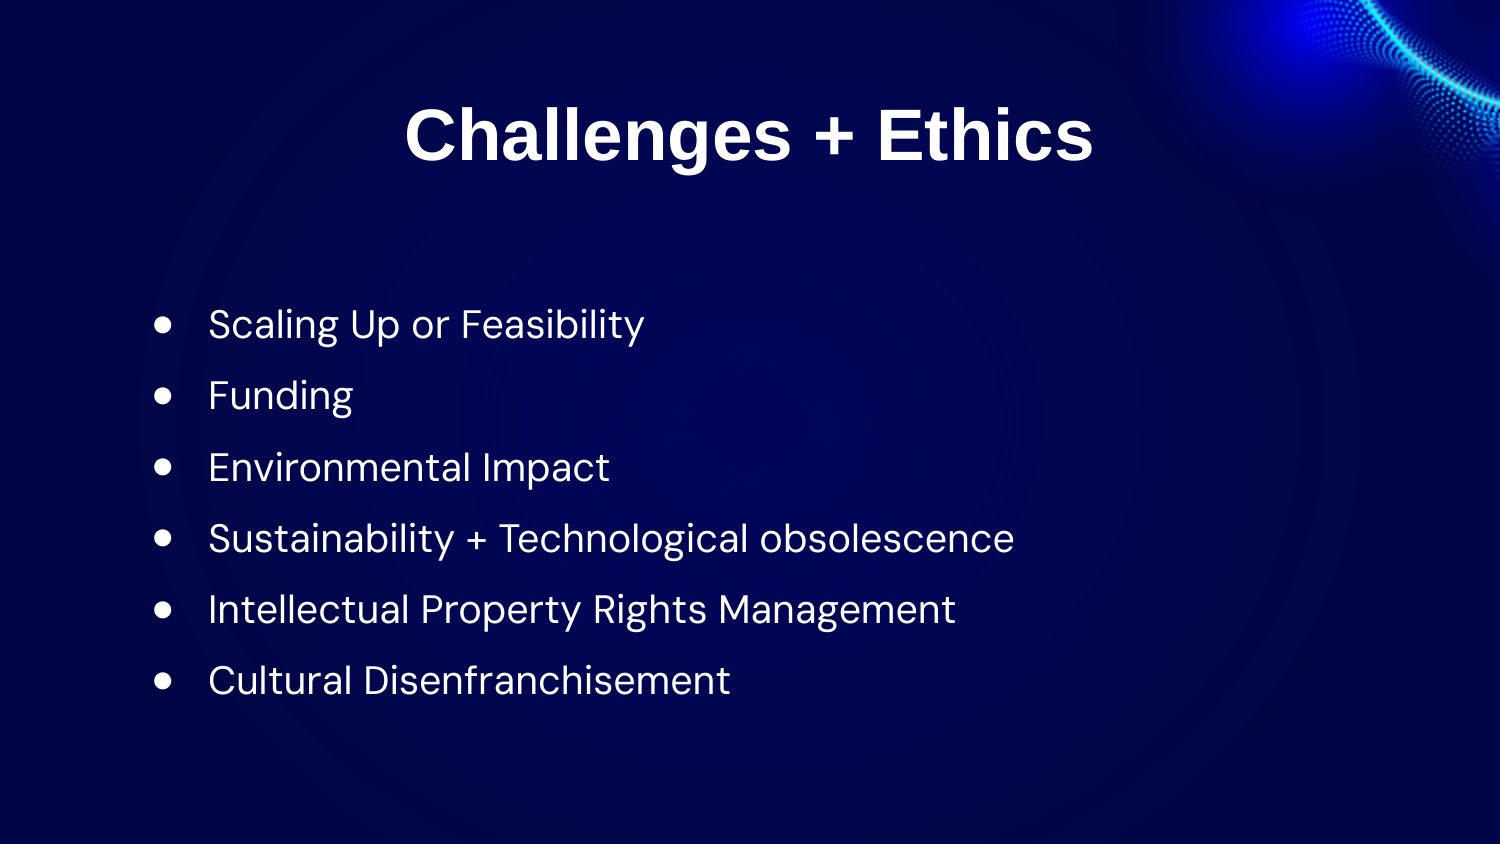

# Challenges + Ethics
Scaling Up or Feasibility
Funding
Environmental Impact
Sustainability + Technological obsolescence
Intellectual Property Rights Management
Cultural Disenfranchisement